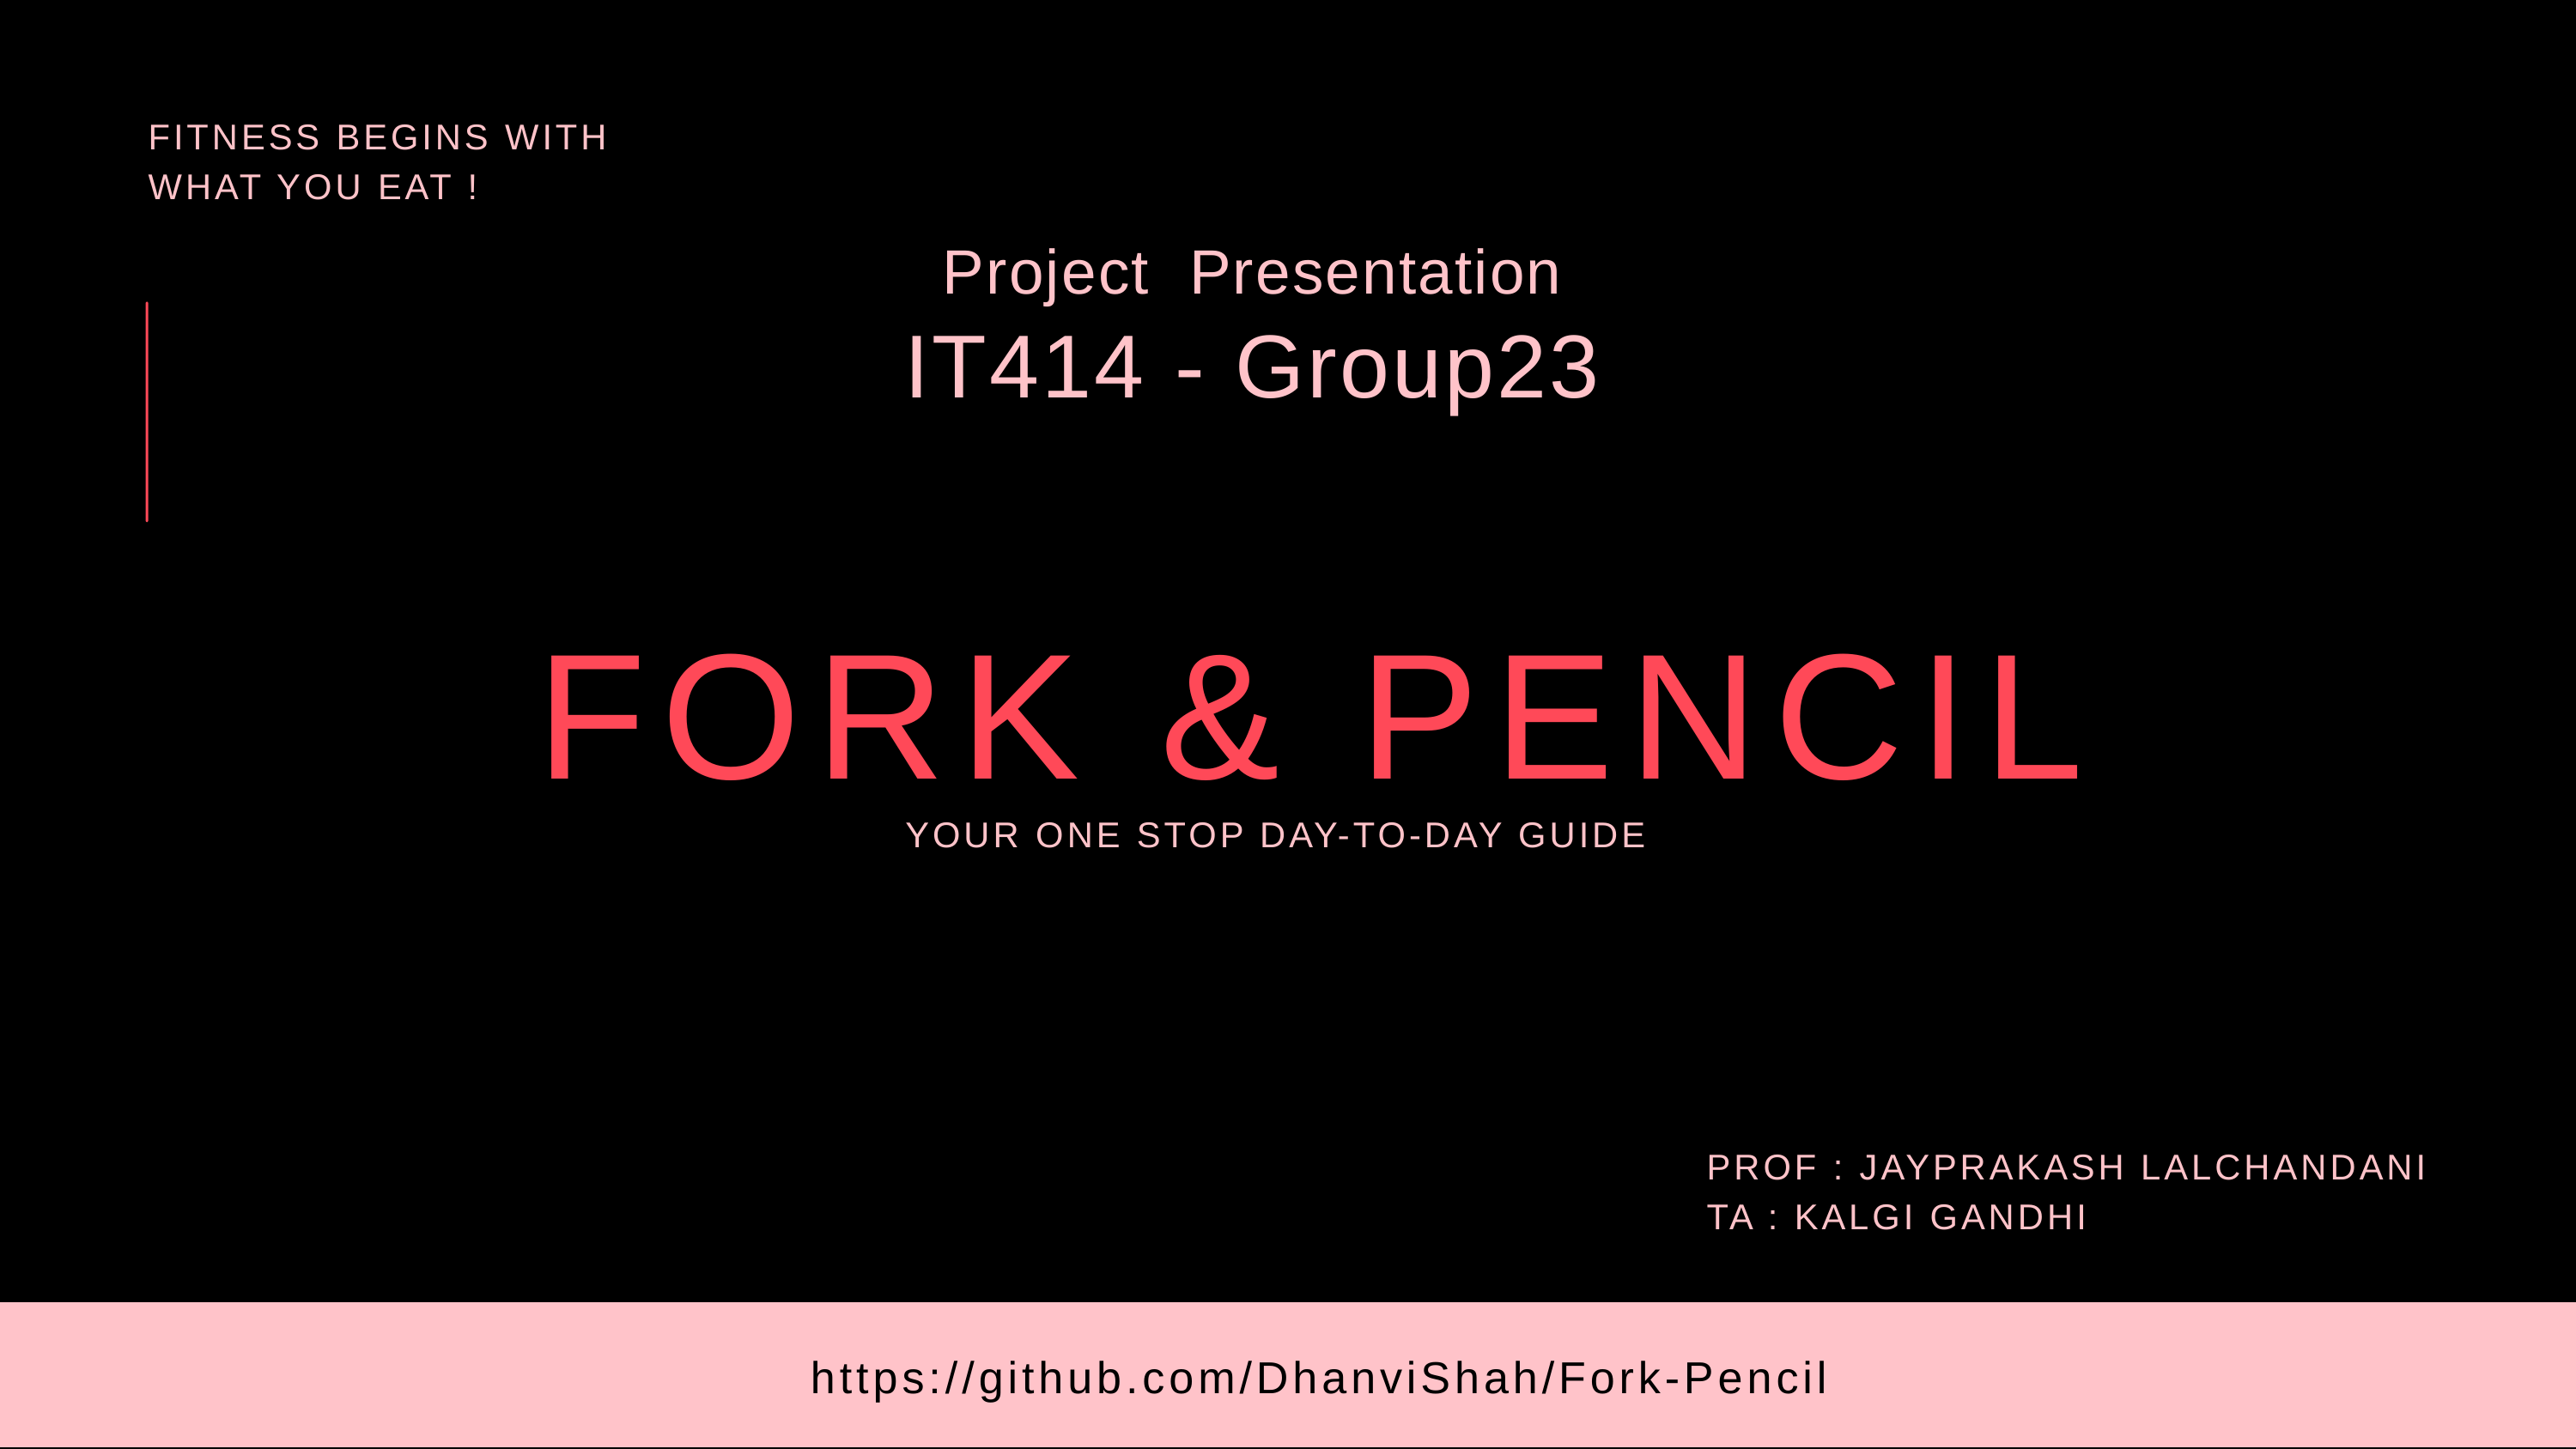

FITNESS BEGINS WITH WHAT YOU EAT !
Project  Presentation
IT414 - Group23

FORK & PENCIL
YOUR ONE STOP DAY-TO-DAY GUIDE
PROF : JAYPRAKASH LALCHANDANI
TA : KALGI GANDHI

 https://github.com/DhanviShah/Fork-Pencil